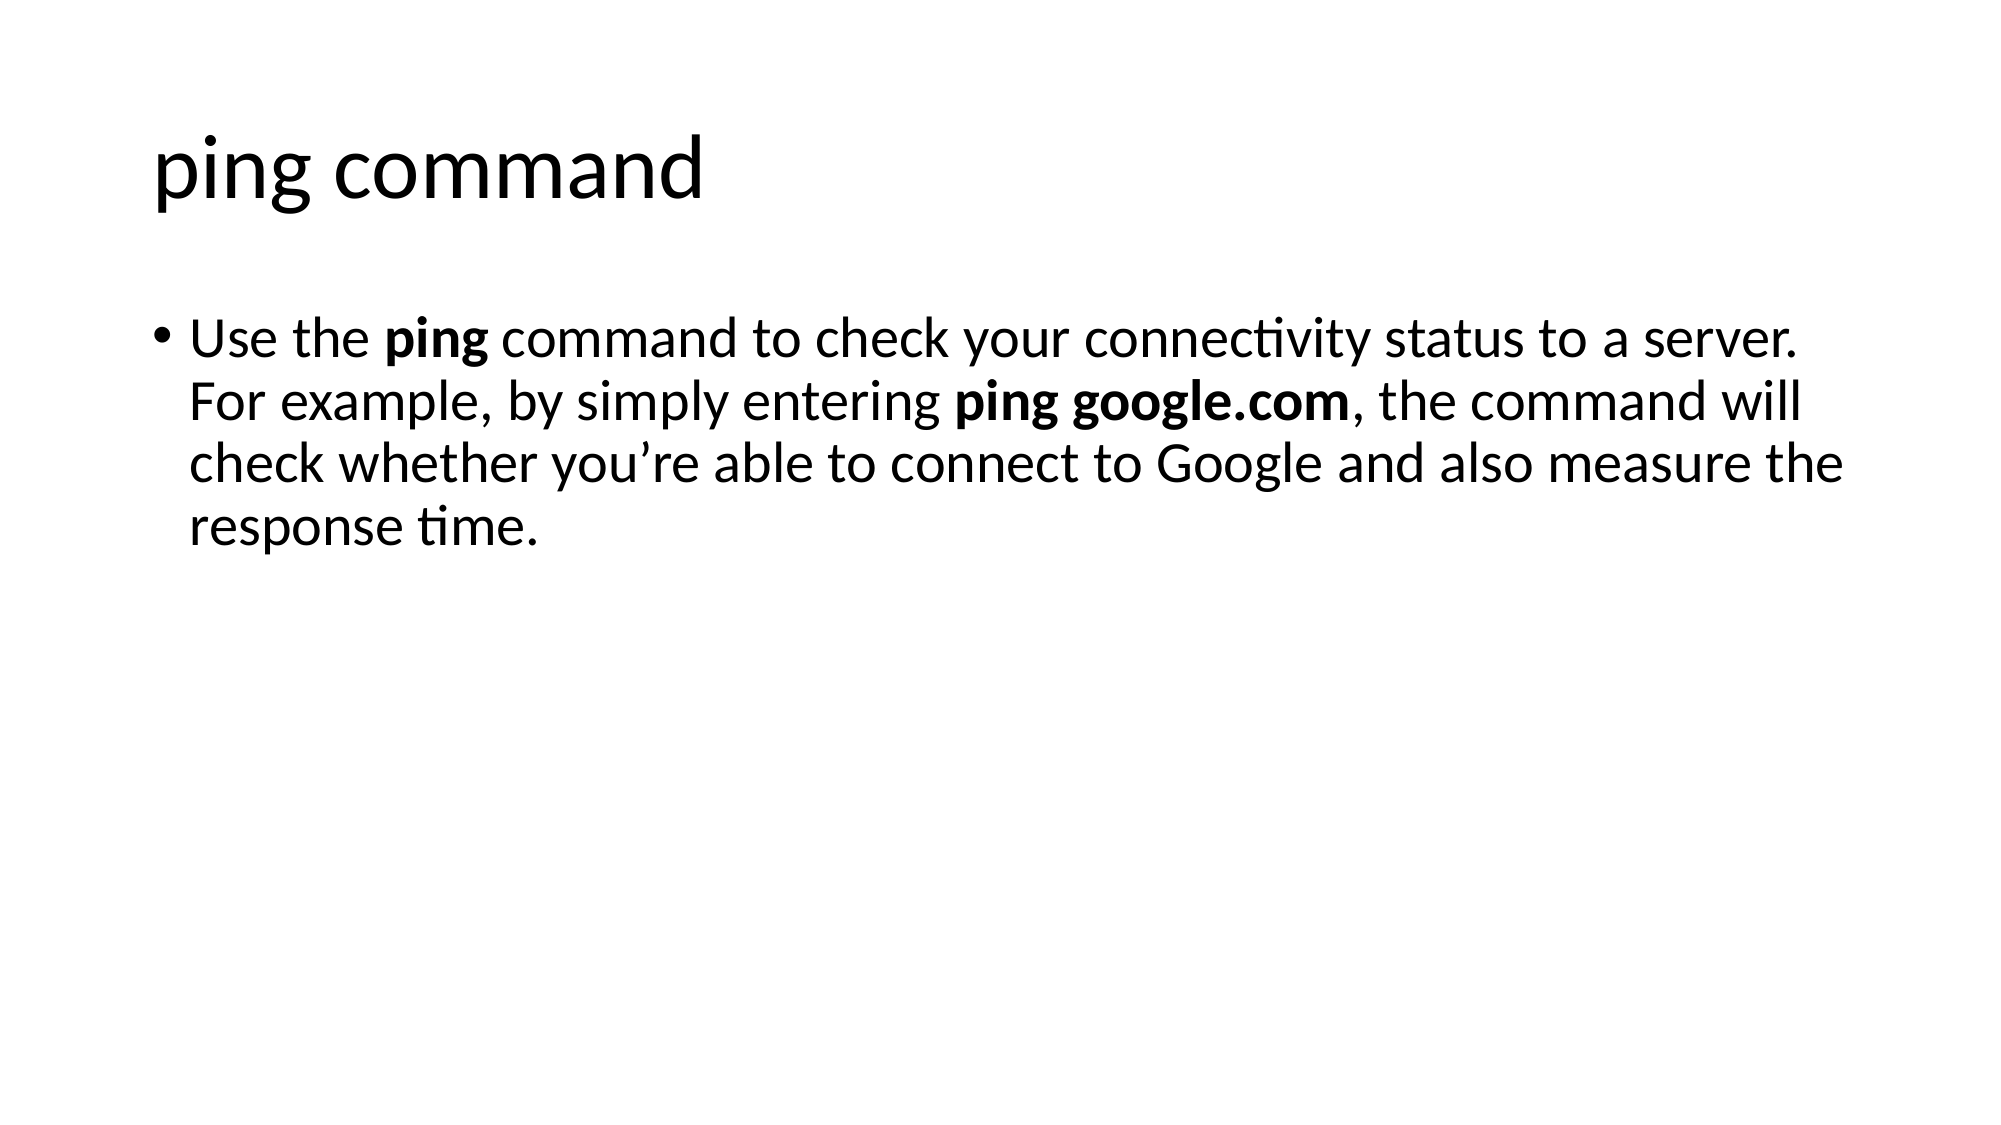

# ping command
Use the ping command to check your connectivity status to a server. For example, by simply entering ping google.com, the command will check whether you’re able to connect to Google and also measure the response time.